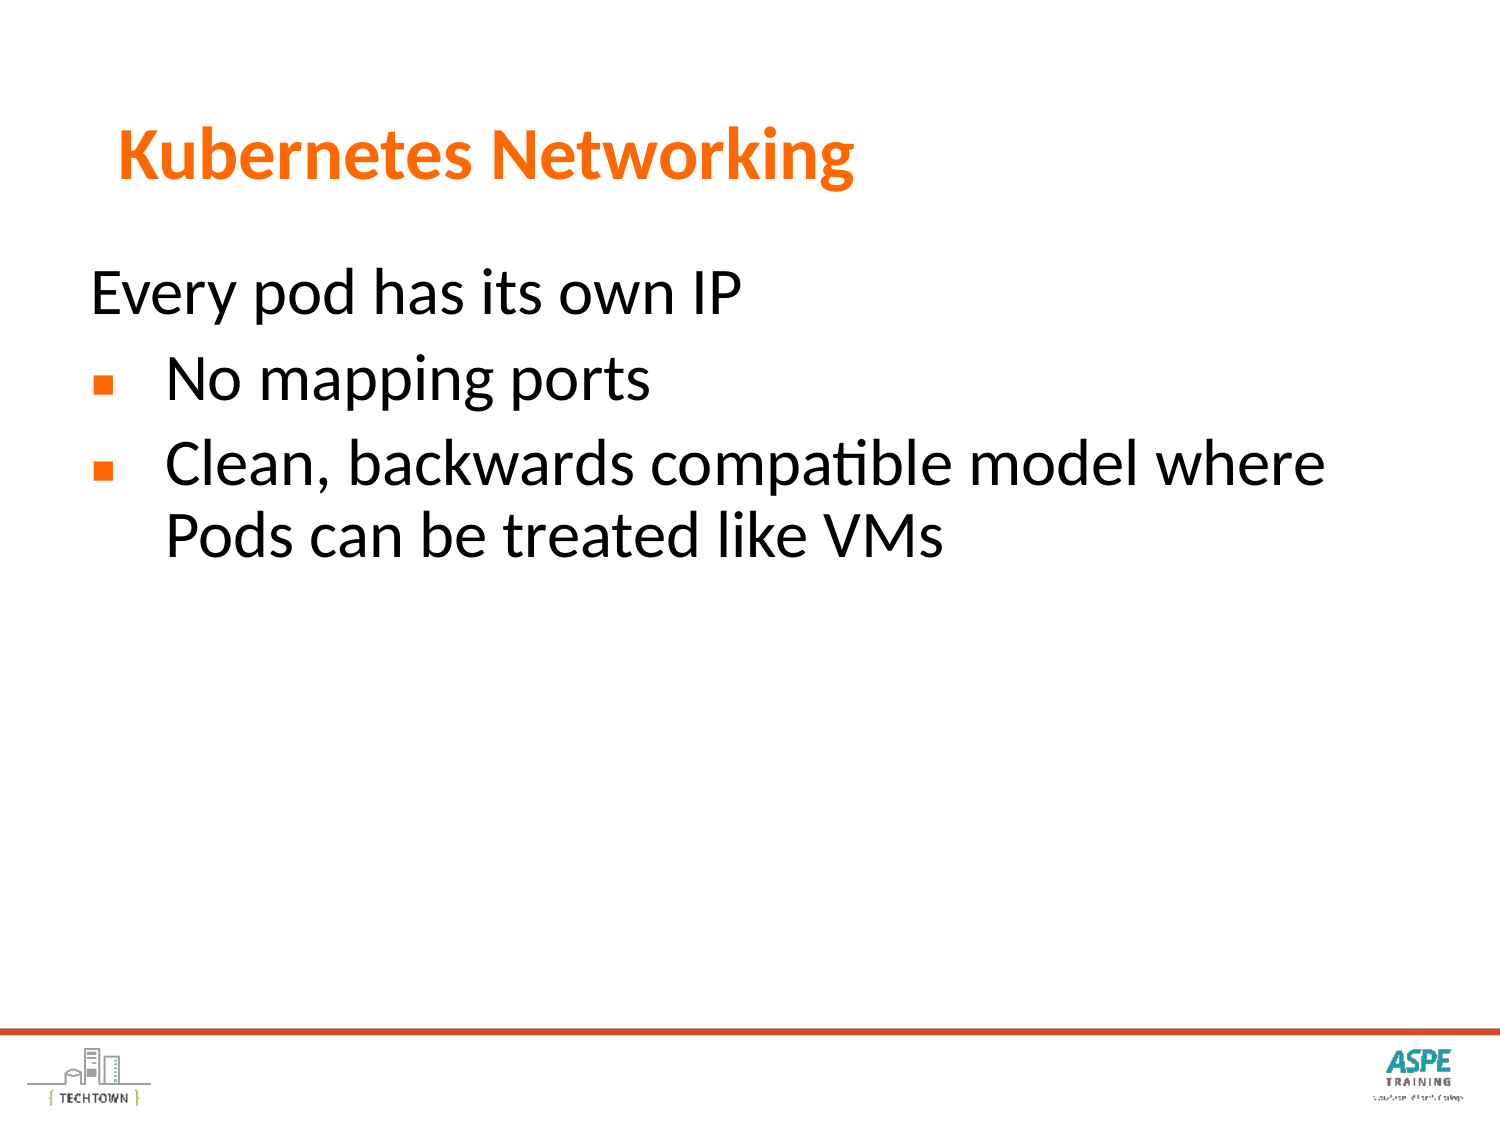

# Kubernetes Networking
Every pod has its own IP
No mapping ports
Clean, backwards compatible model where Pods can be treated like VMs